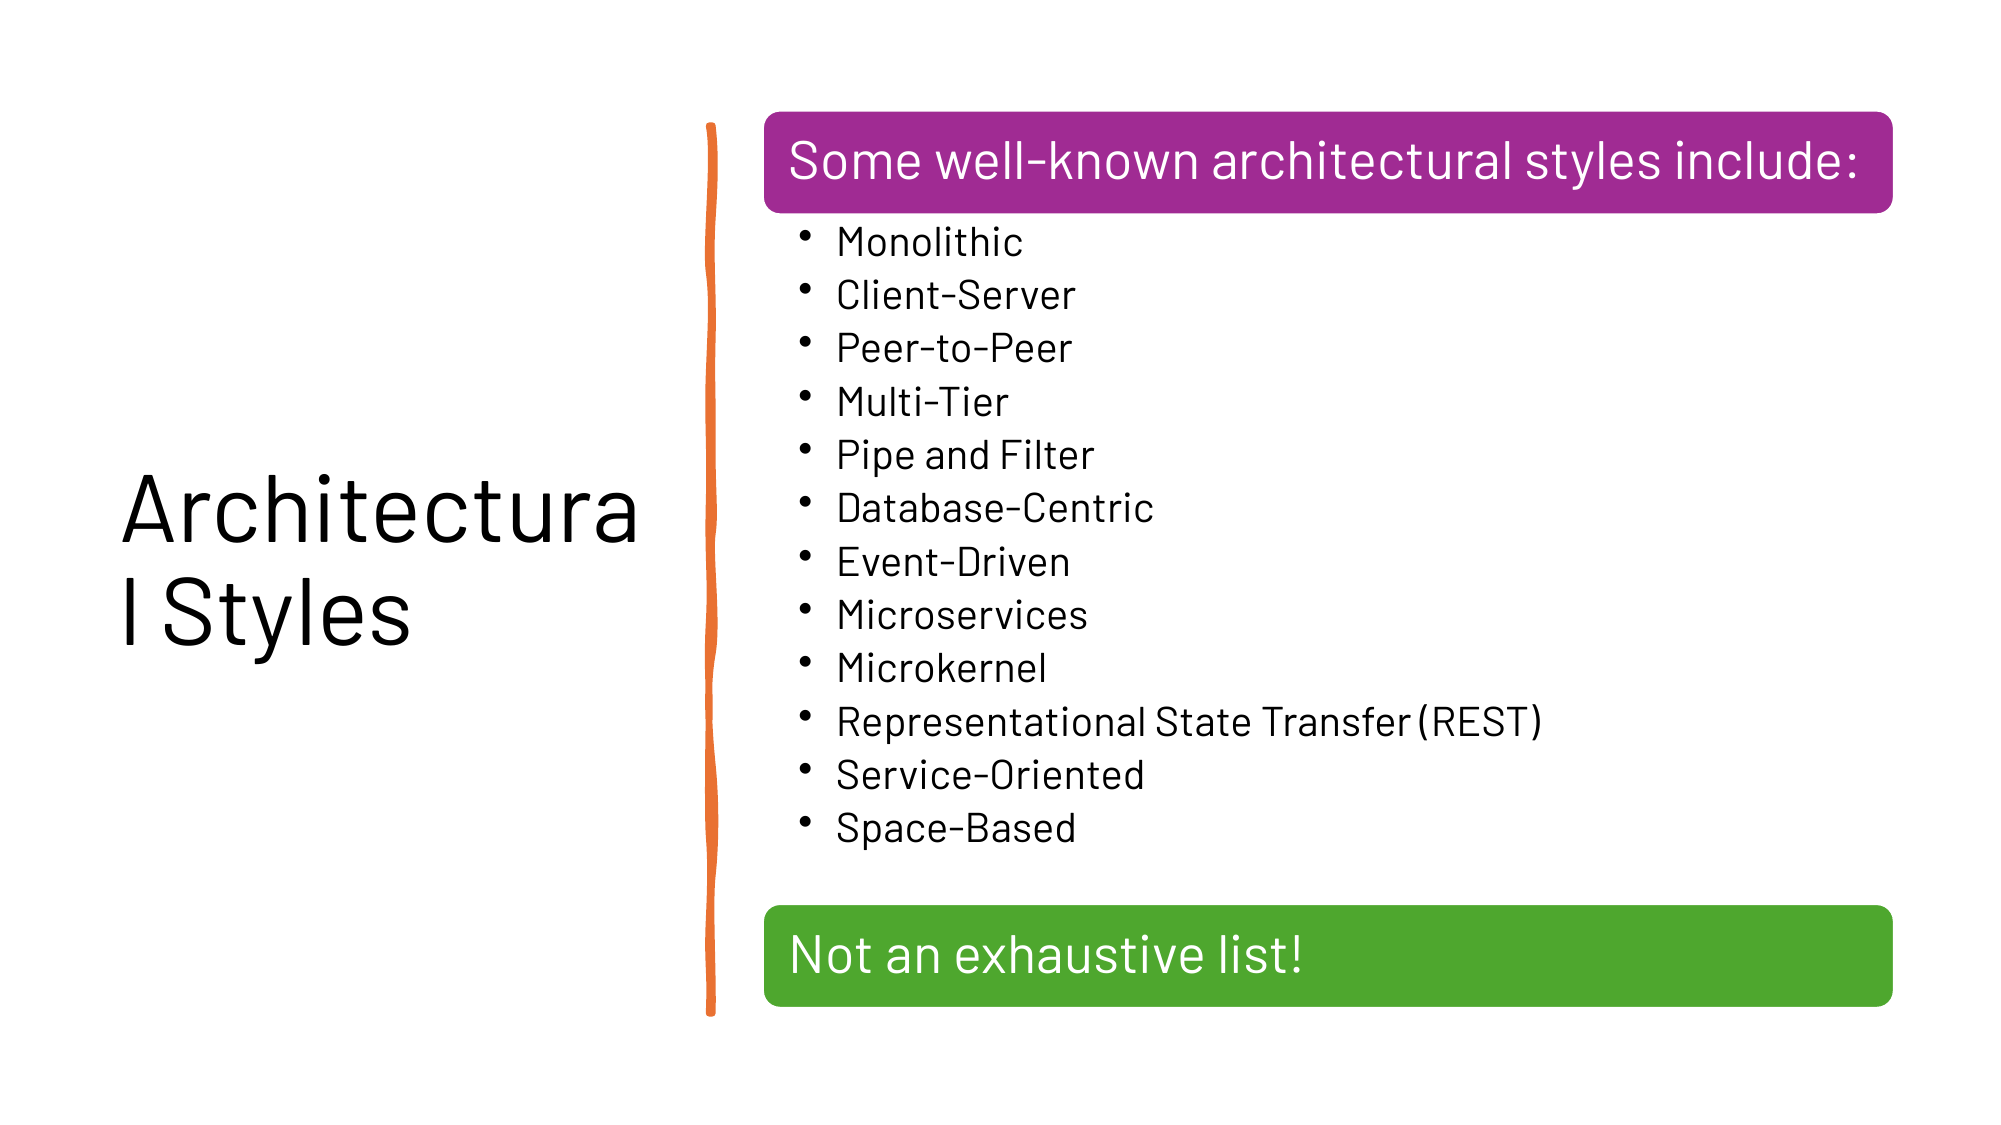

Some well-known architectural styles include:
Monolithic
Client-Server
Peer-to-Peer
Multi-Tier
Pipe and Filter
Database-Centric
Event-Driven
Microservices
Microkernel
Representational State Transfer (REST)
Service-Oriented
Space-Based
Not an exhaustive list!
# Architectural Styles